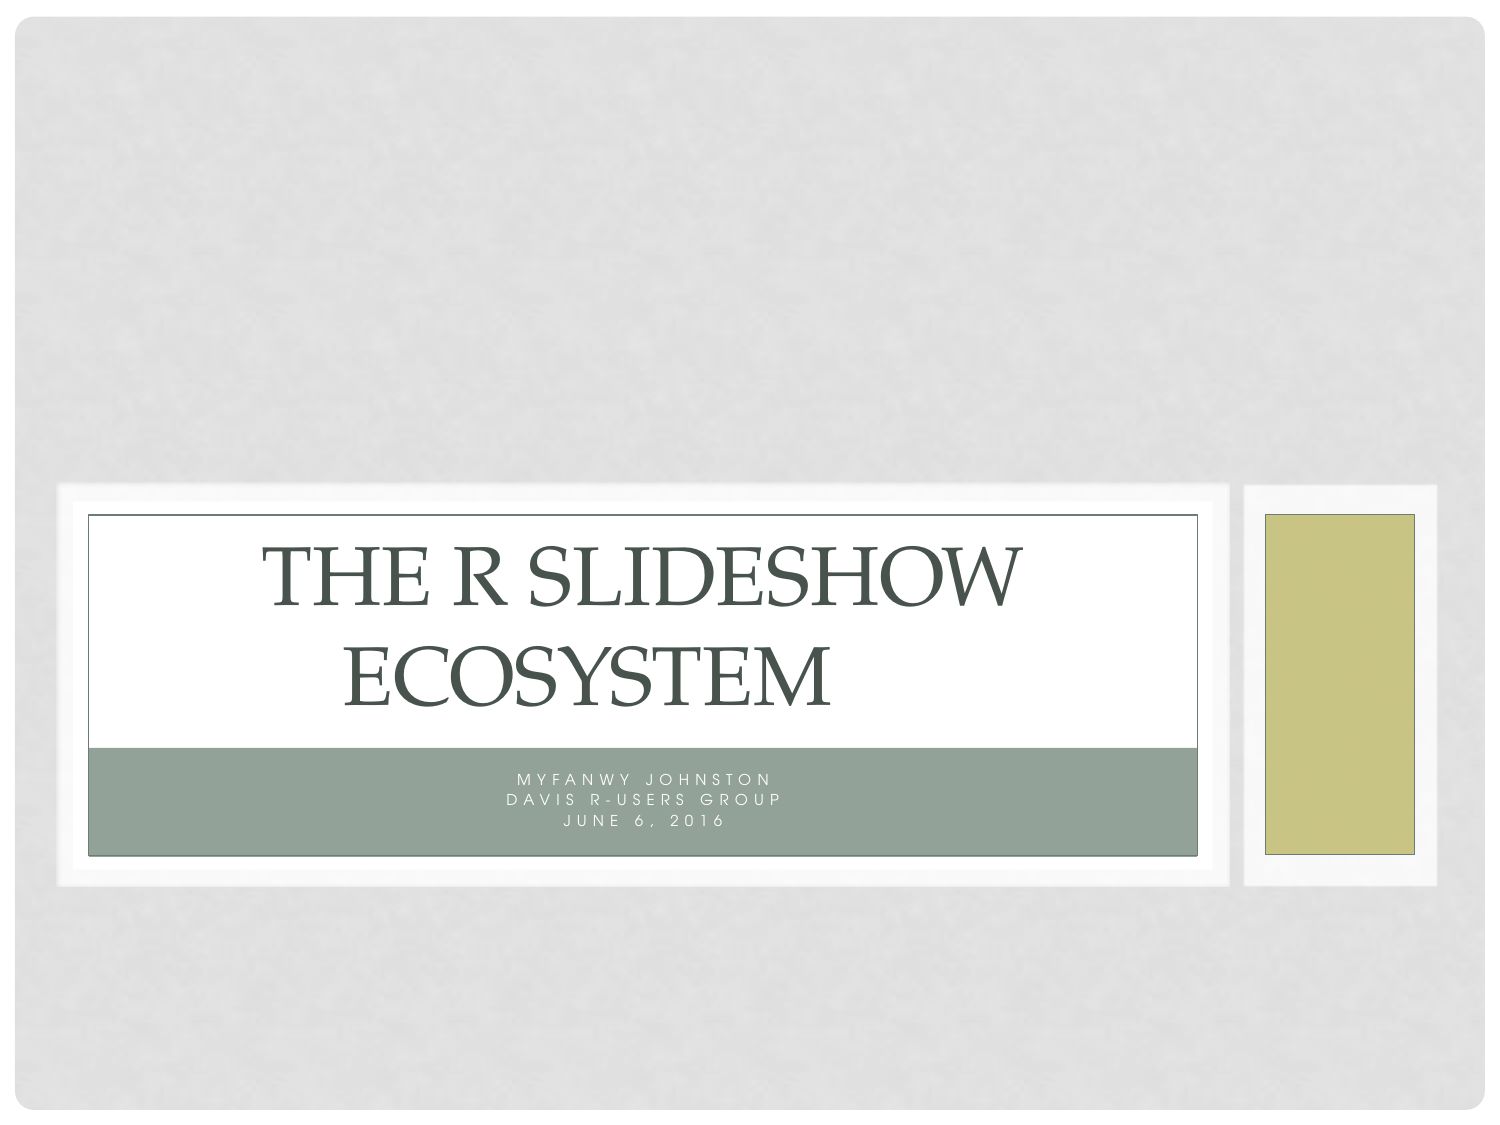

# The R Slideshow Ecosystem
Myfanwy Johnston
Davis R-Users Group
June 6, 2016